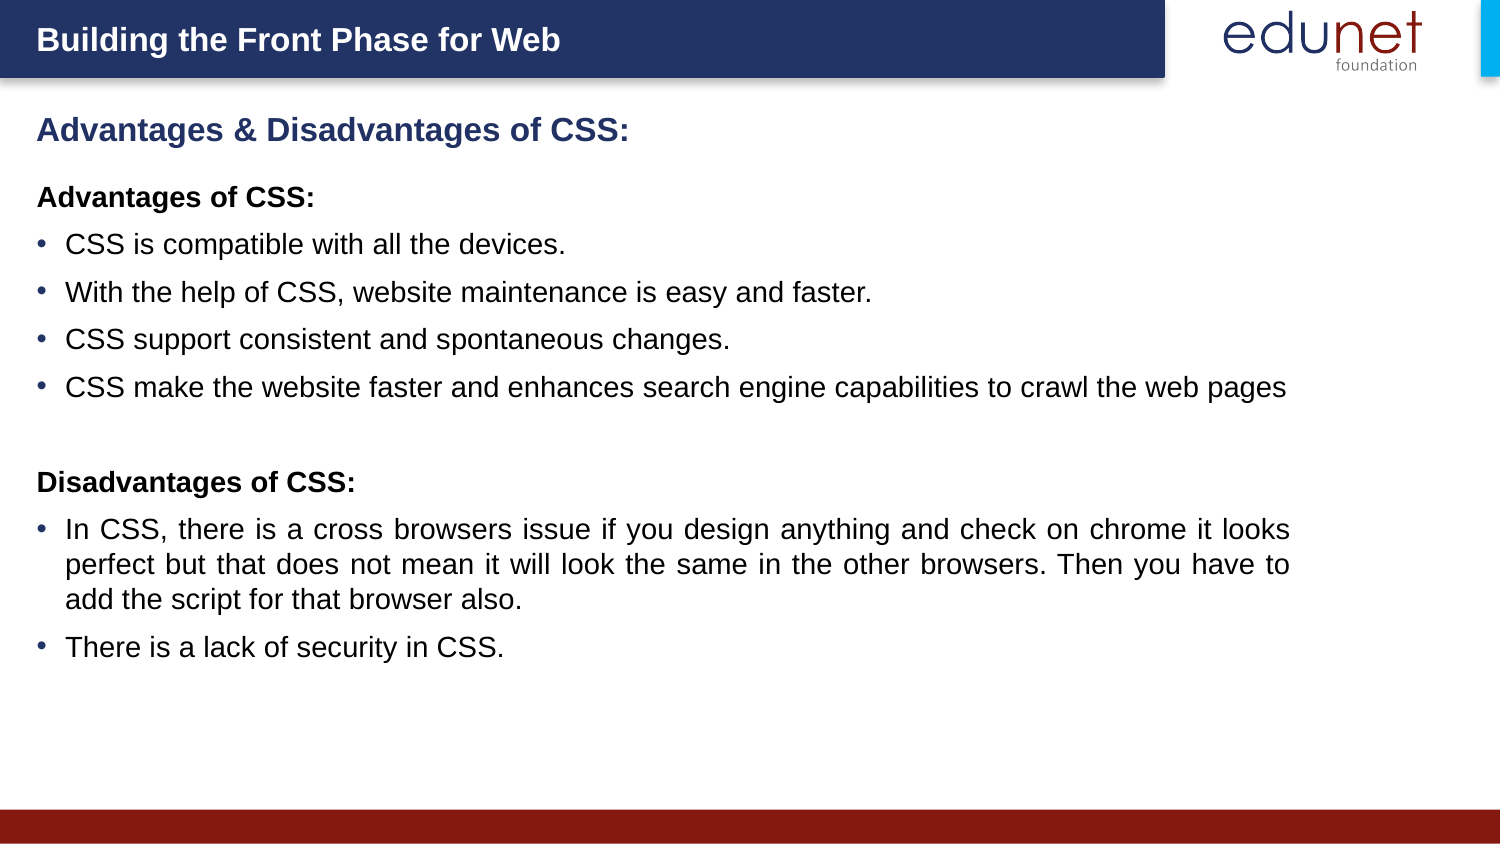

Advantages & Disadvantages of CSS:
Advantages of CSS:
CSS is compatible with all the devices.
With the help of CSS, website maintenance is easy and faster.
CSS support consistent and spontaneous changes.
CSS make the website faster and enhances search engine capabilities to crawl the web pages

Disadvantages of CSS:
In CSS, there is a cross browsers issue if you design anything and check on chrome it looks perfect but that does not mean it will look the same in the other browsers. Then you have to add the script for that browser also.
There is a lack of security in CSS.